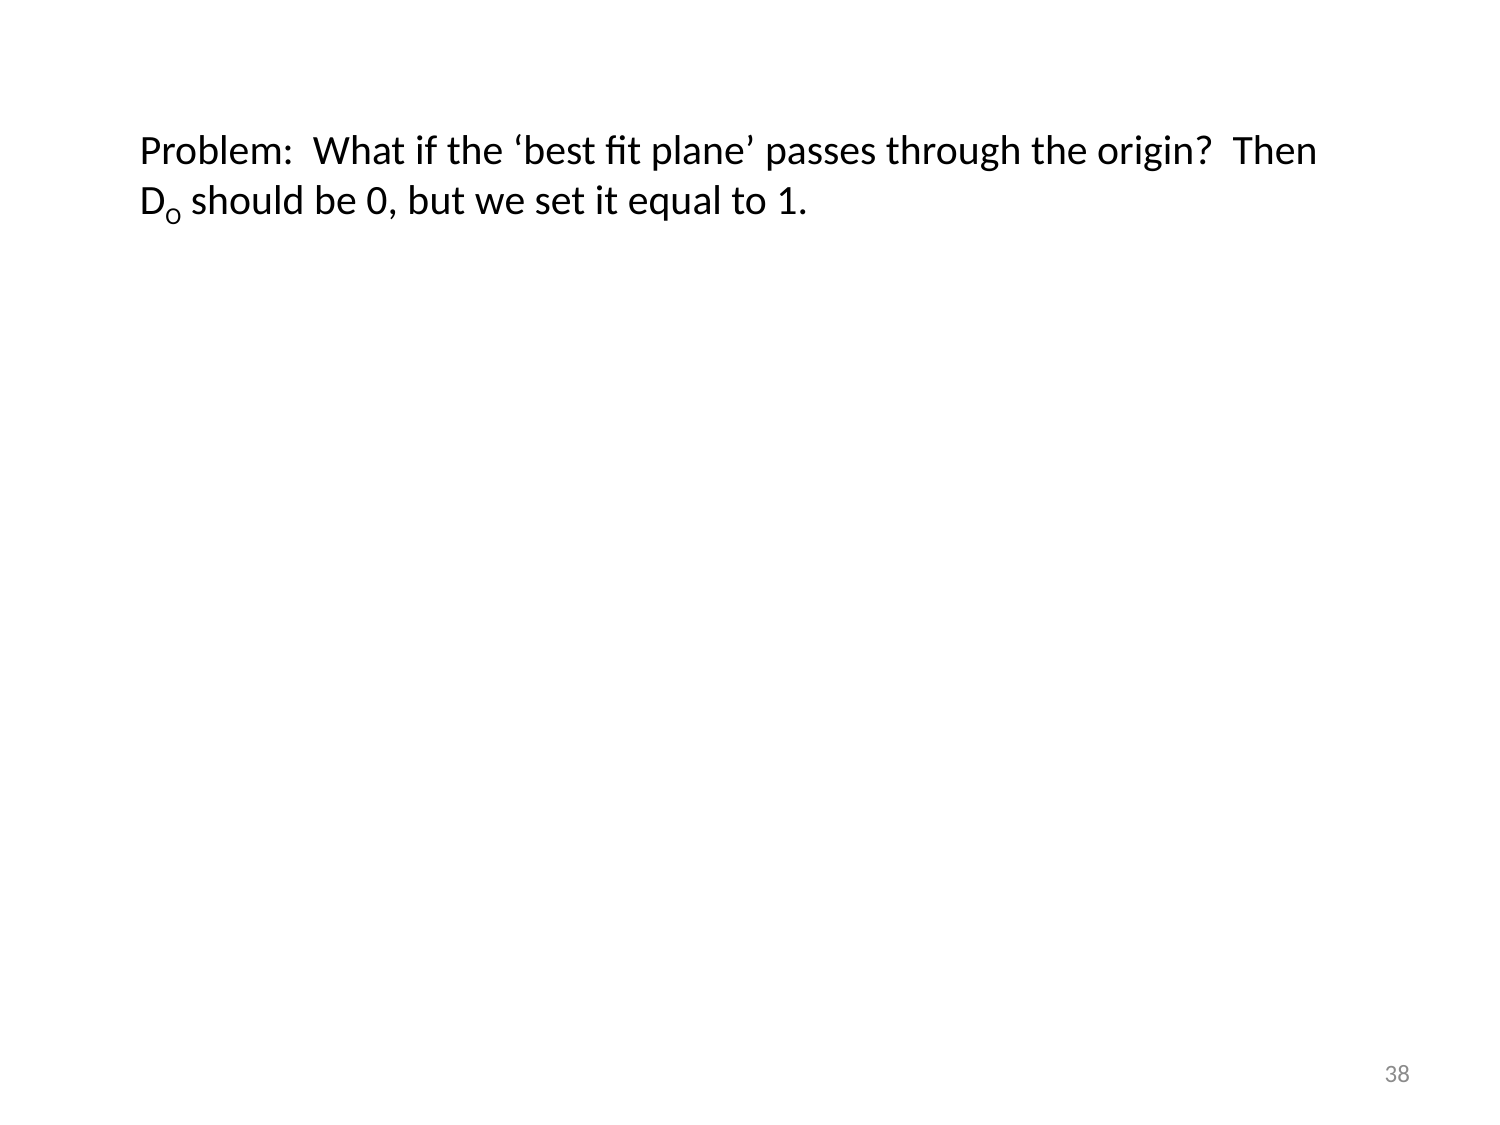

Problem:  What if the ‘best fit plane’ passes through the origin?  Then DO should be 0, but we set it equal to 1.
38